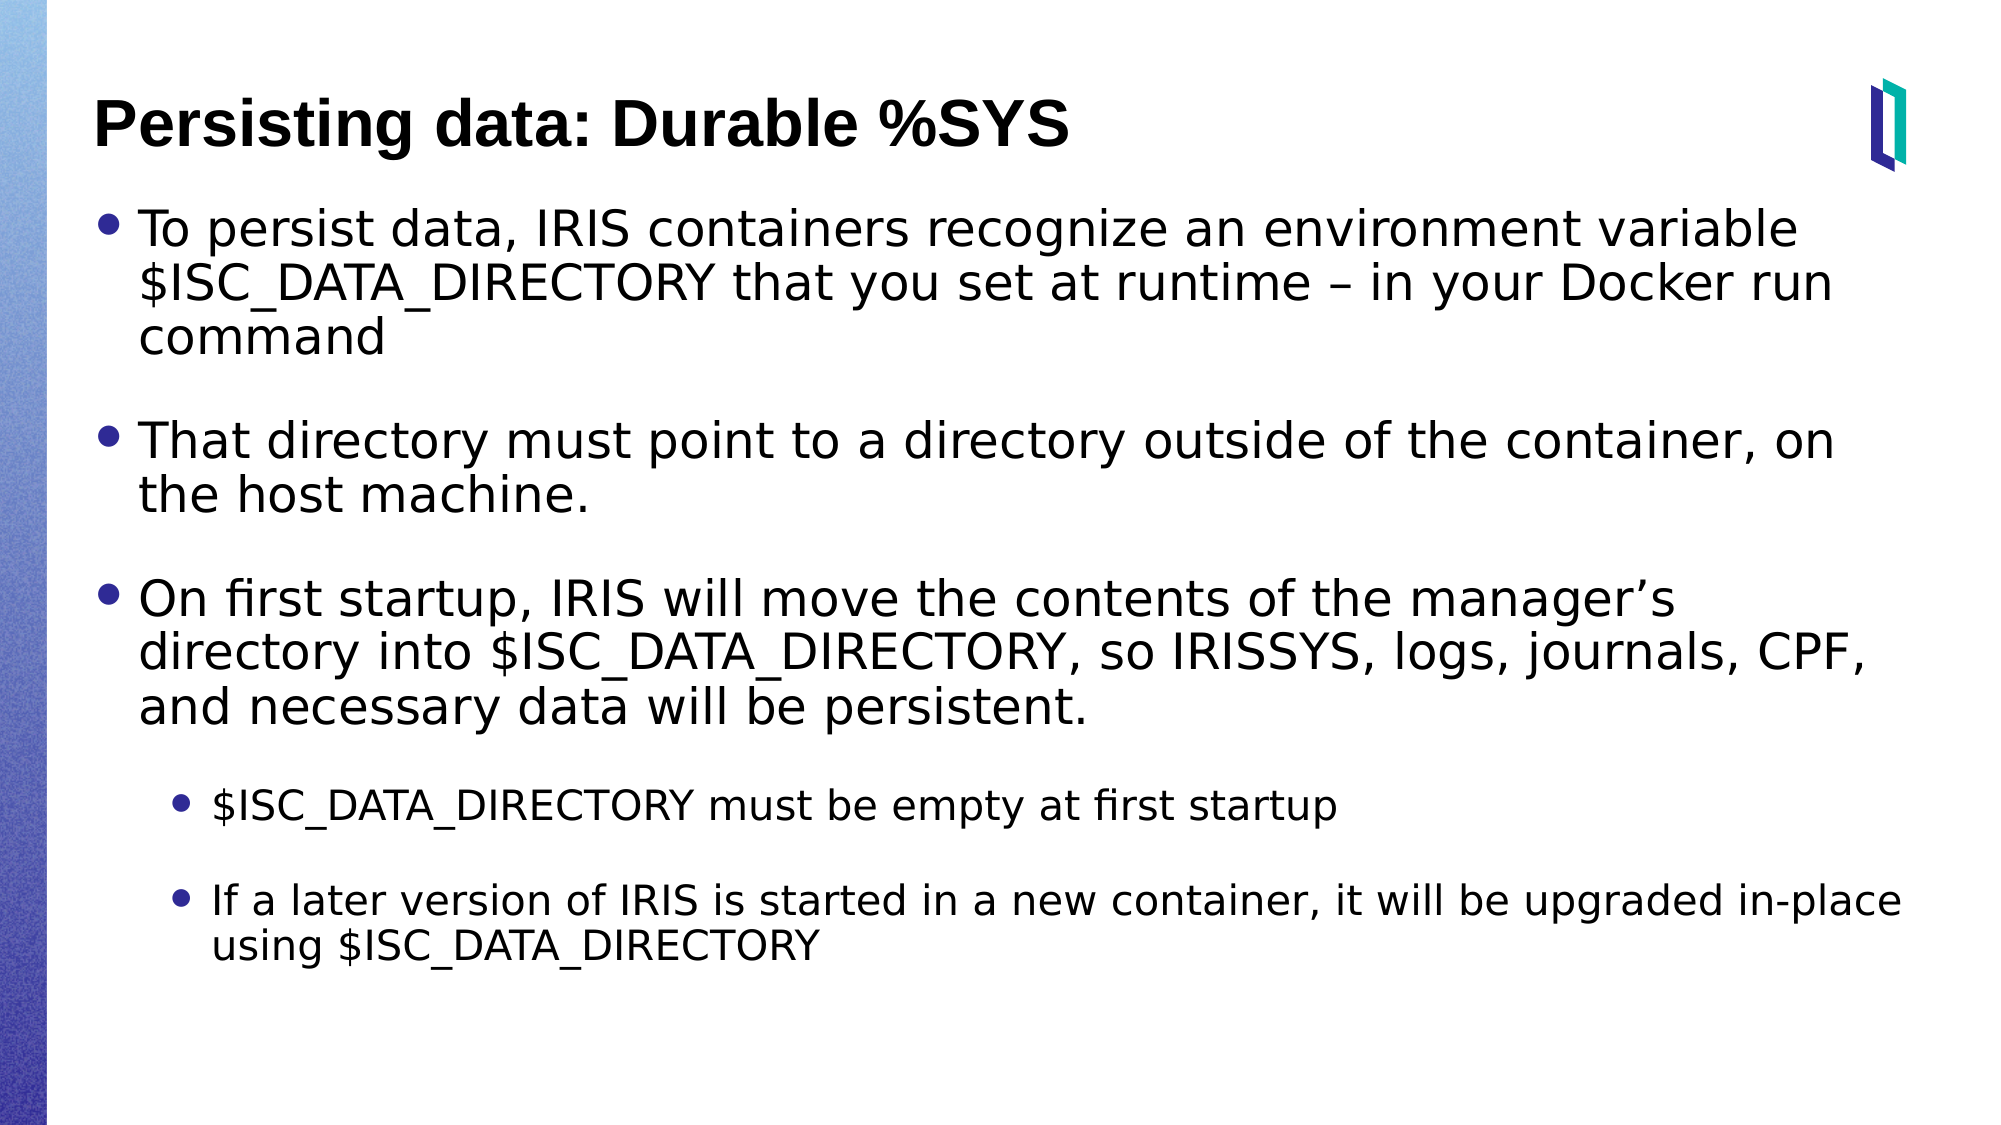

# Persisting data: Durable %SYS
To persist data, IRIS containers recognize an environment variable $ISC_DATA_DIRECTORY that you set at runtime – in your Docker run command
That directory must point to a directory outside of the container, on the host machine.
On first startup, IRIS will move the contents of the manager’s directory into $ISC_DATA_DIRECTORY, so IRISSYS, logs, journals, CPF, and necessary data will be persistent.
$ISC_DATA_DIRECTORY must be empty at first startup
If a later version of IRIS is started in a new container, it will be upgraded in-place using $ISC_DATA_DIRECTORY